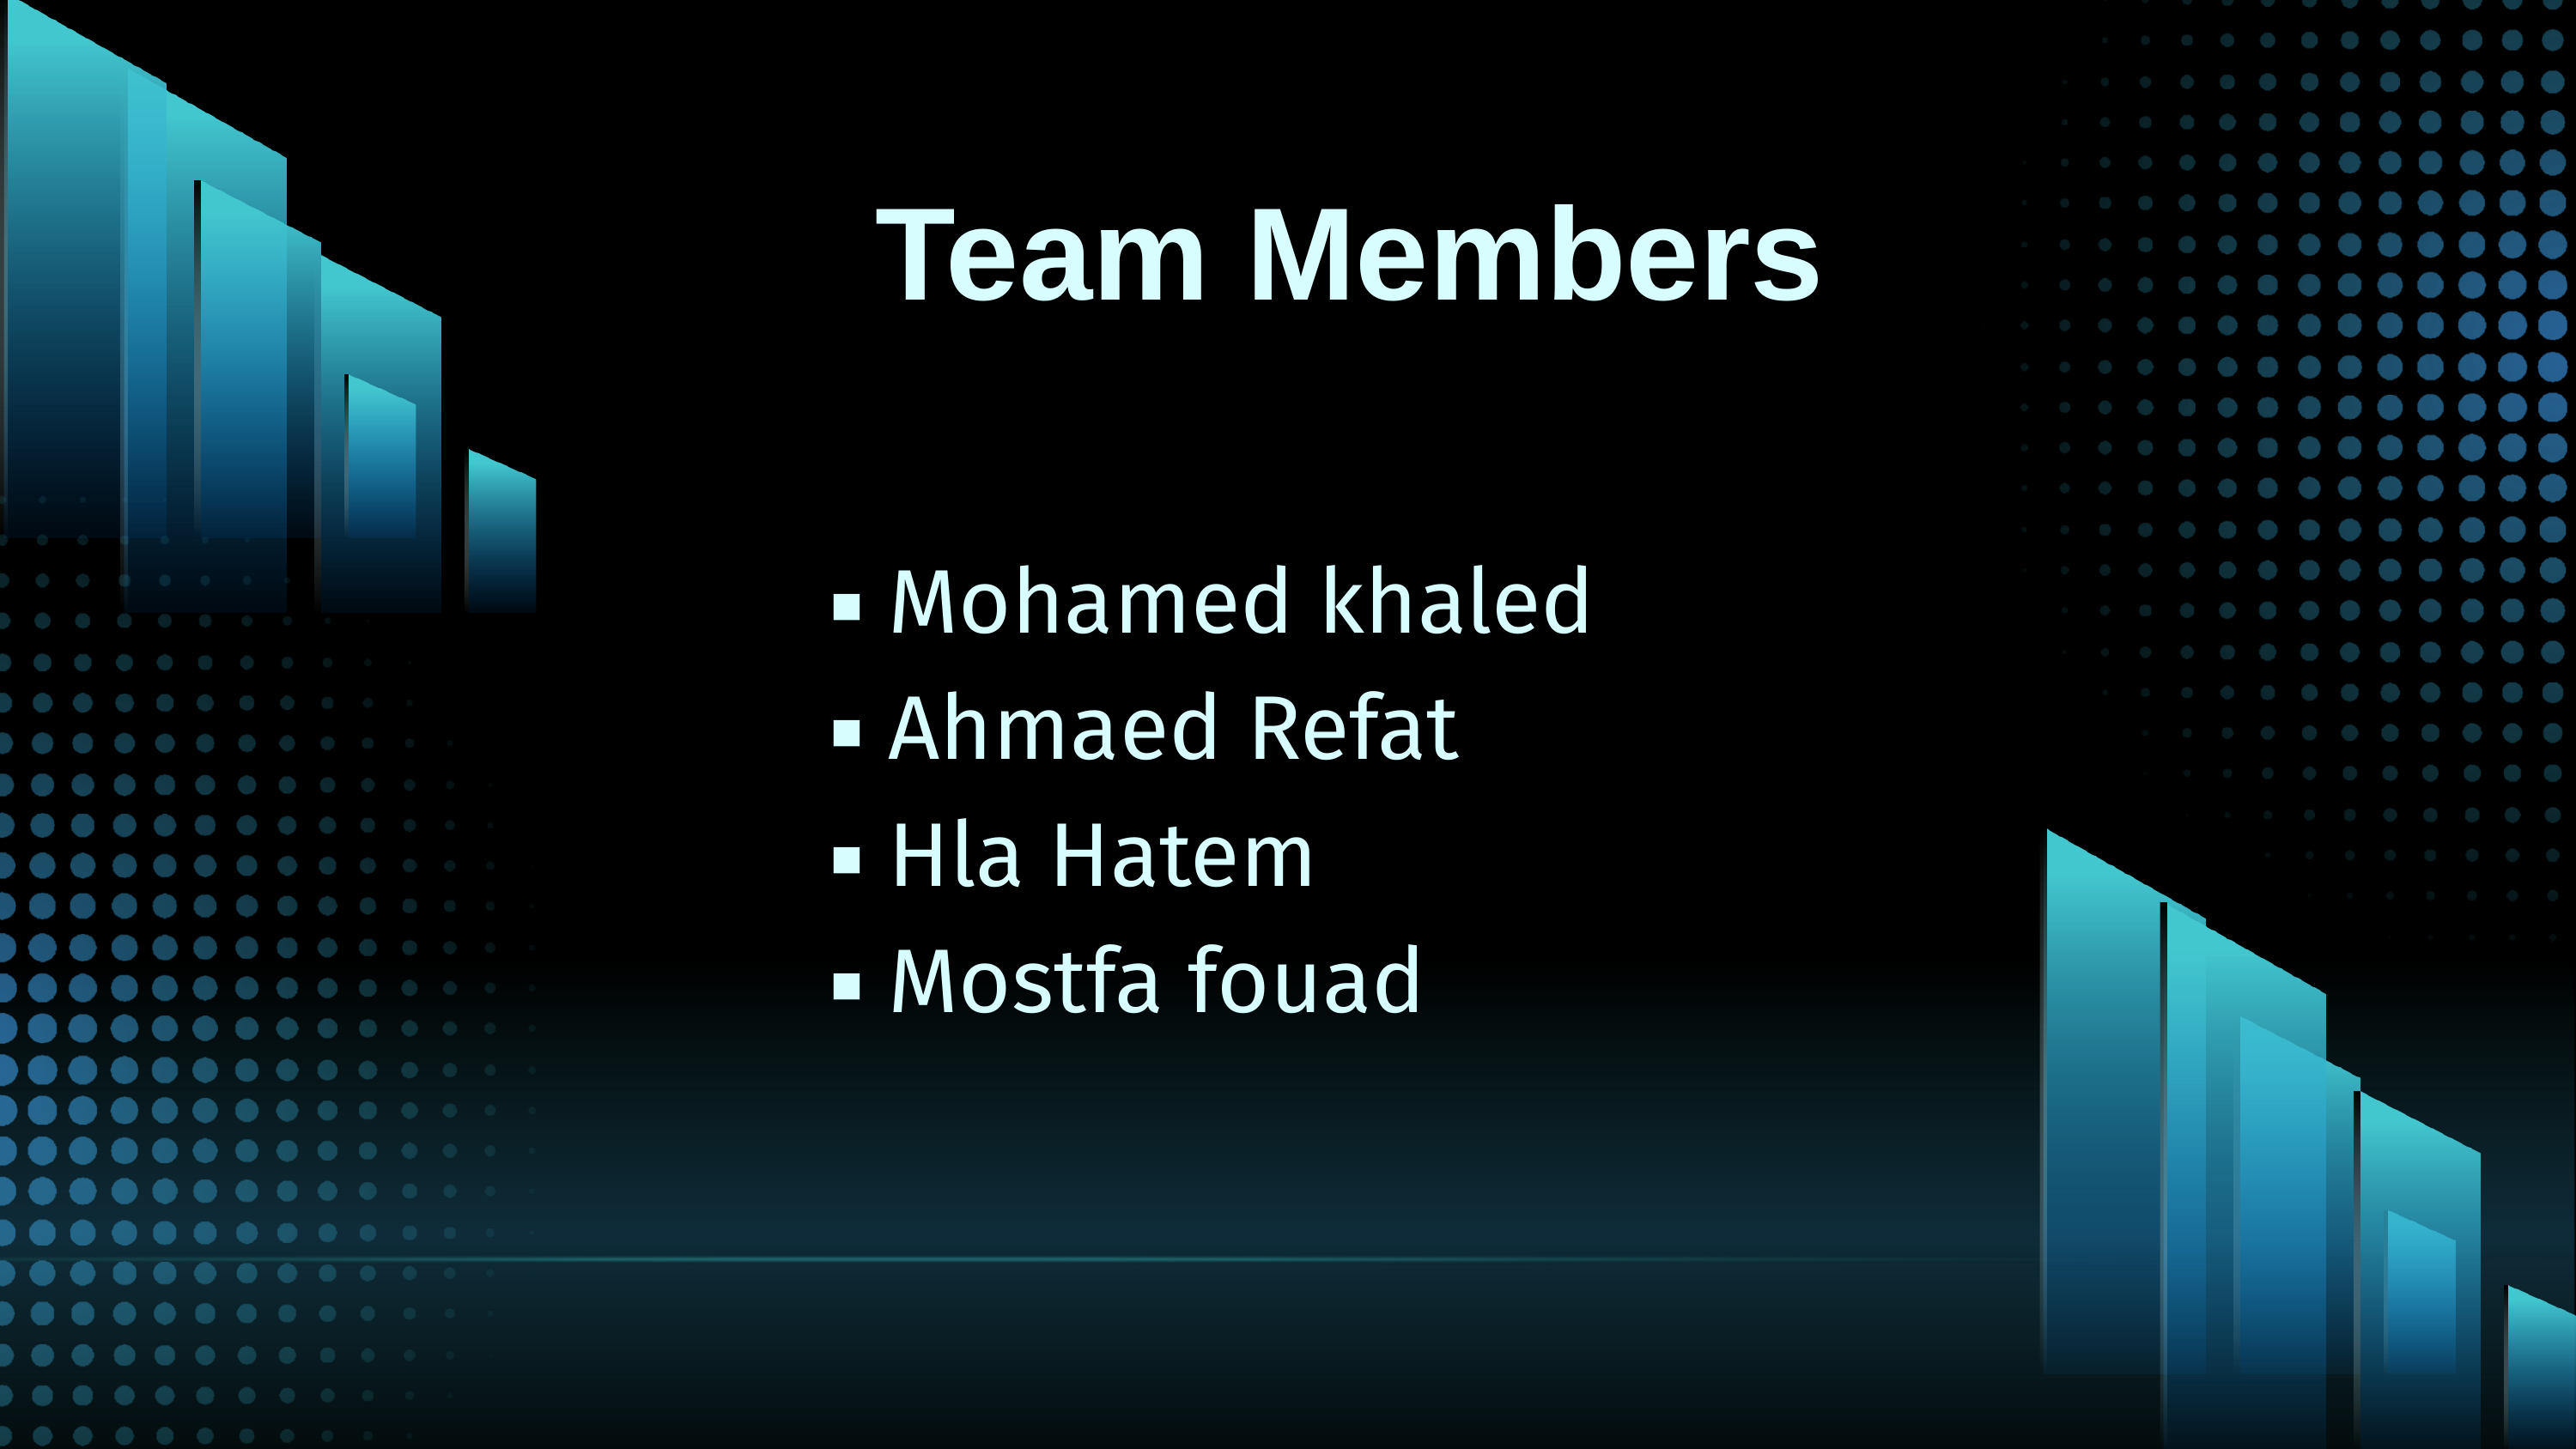

Team Members

▪︎ Mohamed khaled
▪︎ Ahmaed Refat
▪︎ Hla Hatem
▪︎ Mostfa fouad